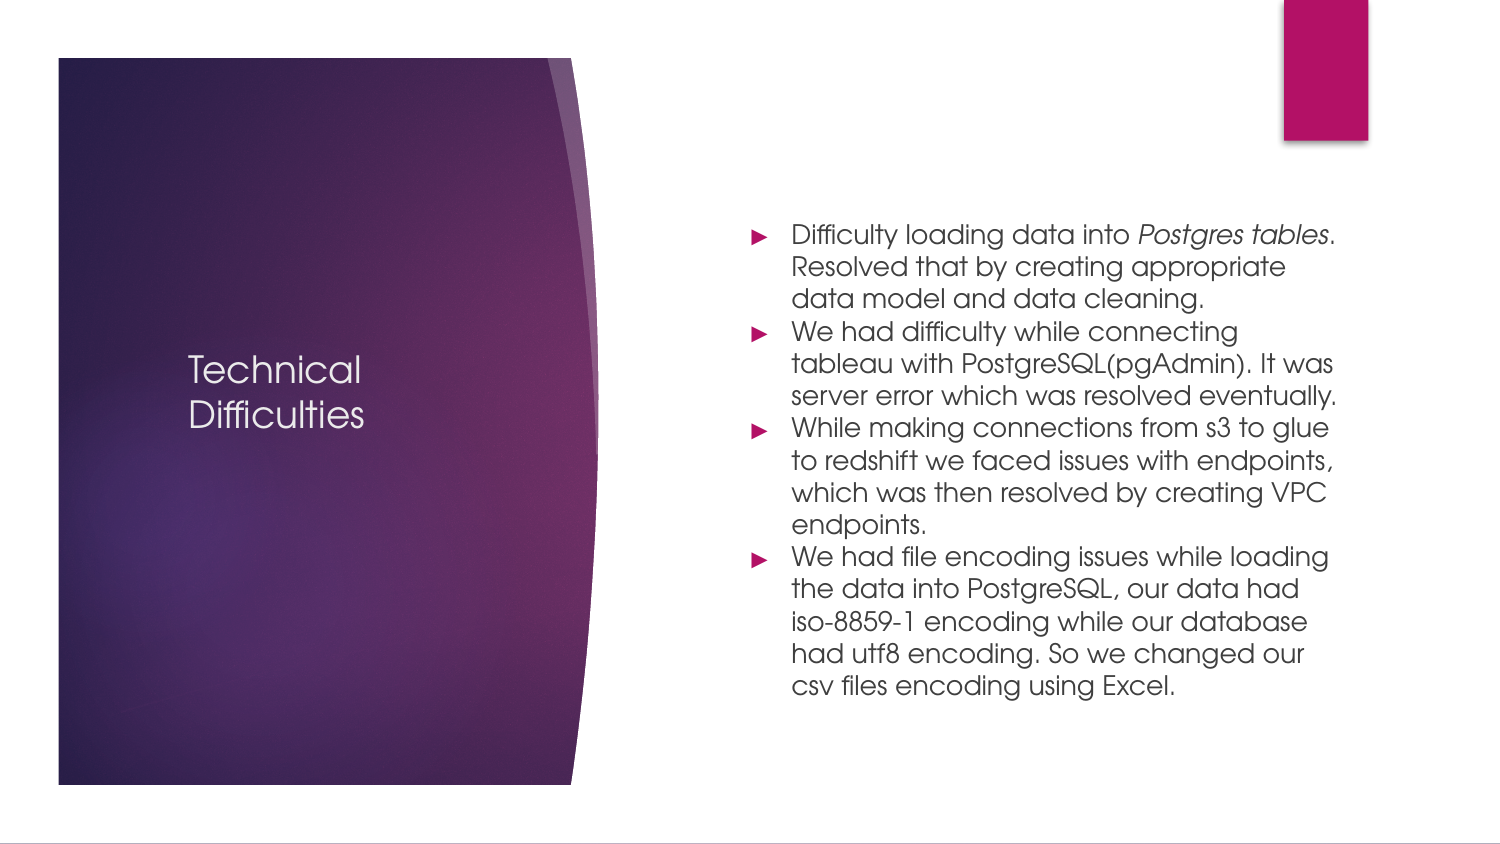

Difficulty loading data into Postgres tables. Resolved that by creating appropriate data model and data cleaning.
We had difficulty while connecting tableau with PostgreSQL(pgAdmin). It was server error which was resolved eventually.
While making connections from s3 to glue to redshift we faced issues with endpoints, which was then resolved by creating VPC endpoints.
We had file encoding issues while loading the data into PostgreSQL, our data had iso-8859-1 encoding while our database had utf8 encoding. So we changed our csv files encoding using Excel.
# Technical Difficulties